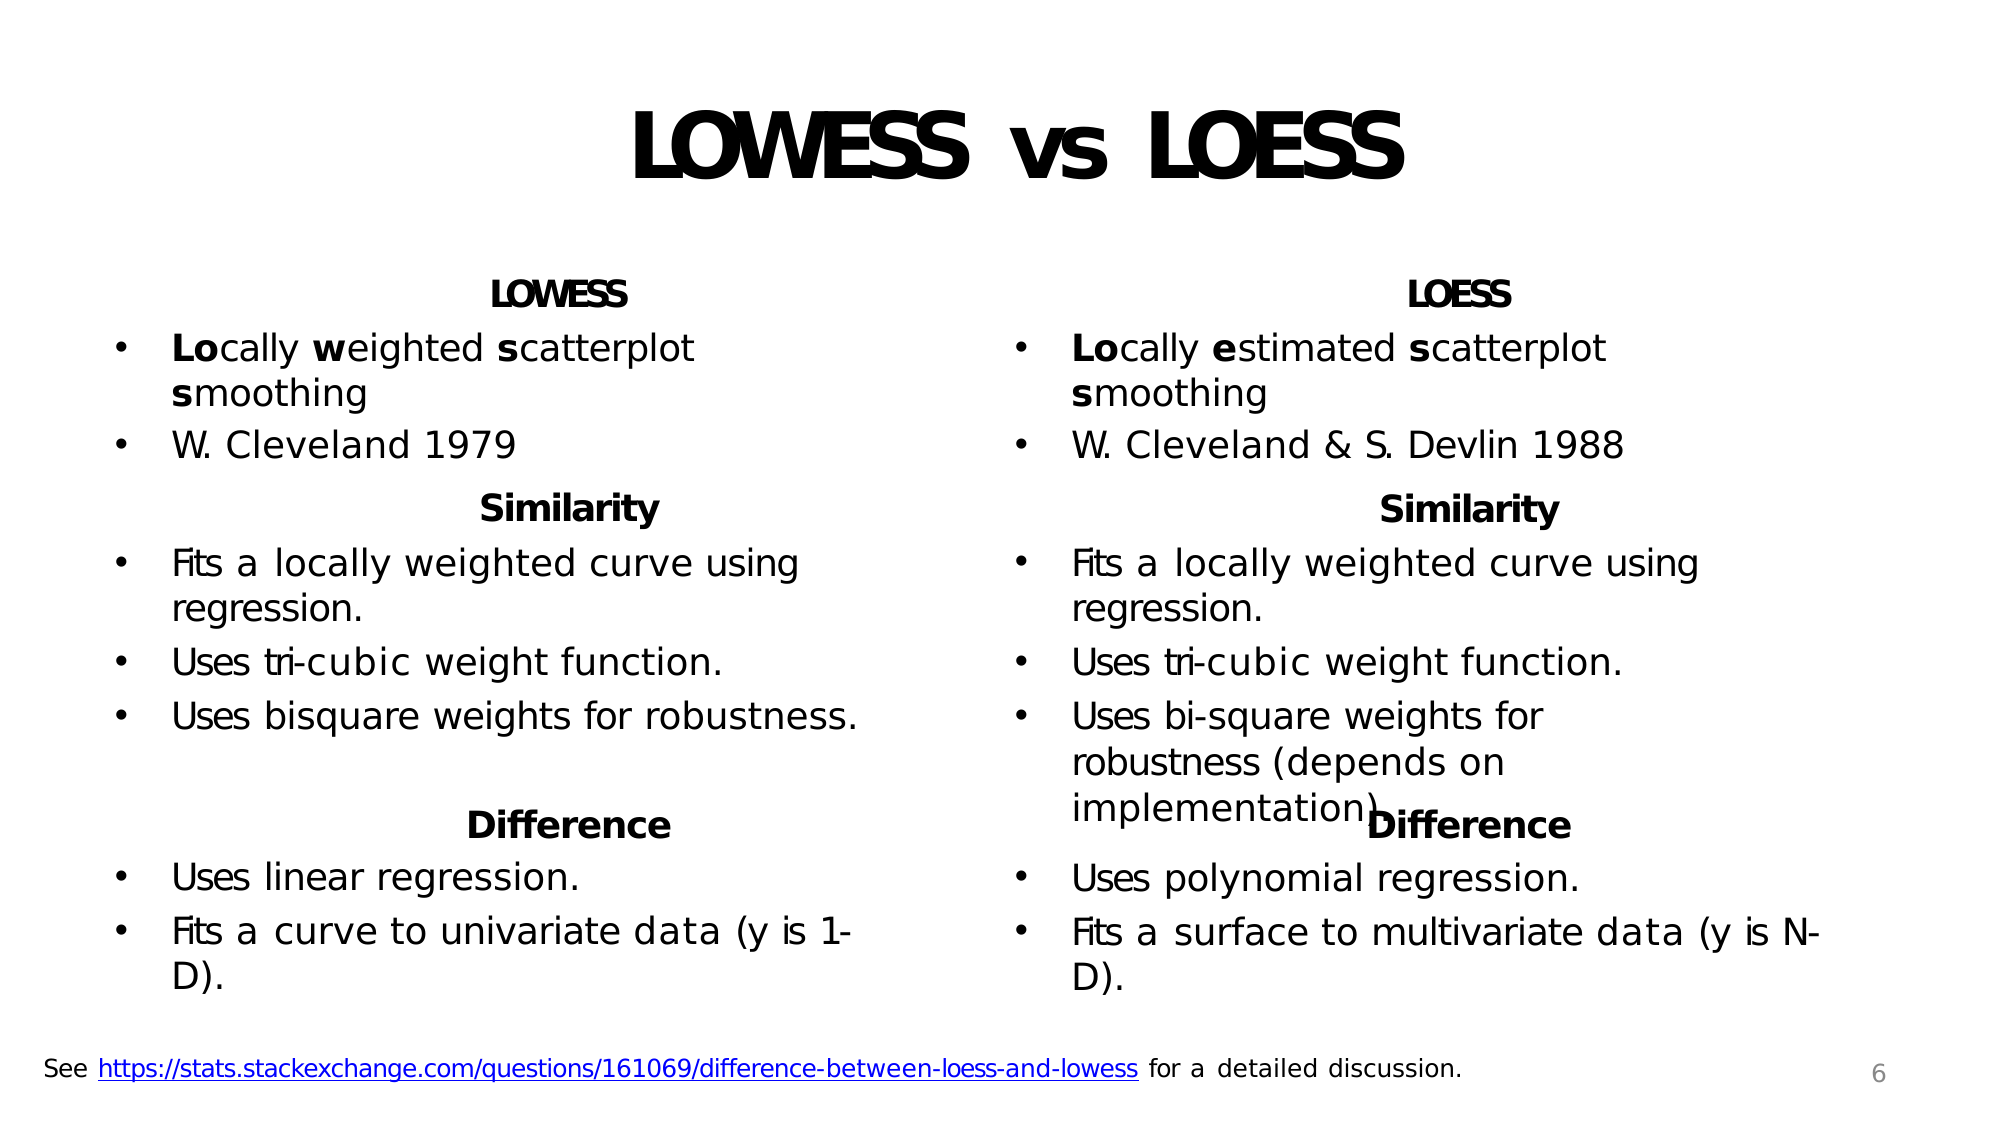

# LOWESS vs LOESS
LOWESS
LOESS
Locally weighted scatterplot smoothing
W. Cleveland 1979
Locally estimated scatterplot smoothing
W. Cleveland & S. Devlin 1988
Similarity
Fits a locally weighted curve using regression.
Uses tri-cubic weight function.
Uses bisquare weights for robustness.
Similarity
Fits a locally weighted curve using regression.
Uses tri-cubic weight function.
Uses bi-square weights for robustness (depends on implementation).
Difference
Uses polynomial regression.
Fits a surface to multivariate data (y is N-D).
Difference
Uses linear regression.
Fits a curve to univariate data (y is 1-D).
See https://stats.stackexchange.com/questions/161069/difference-between-loess-and-lowess for a detailed discussion.
6